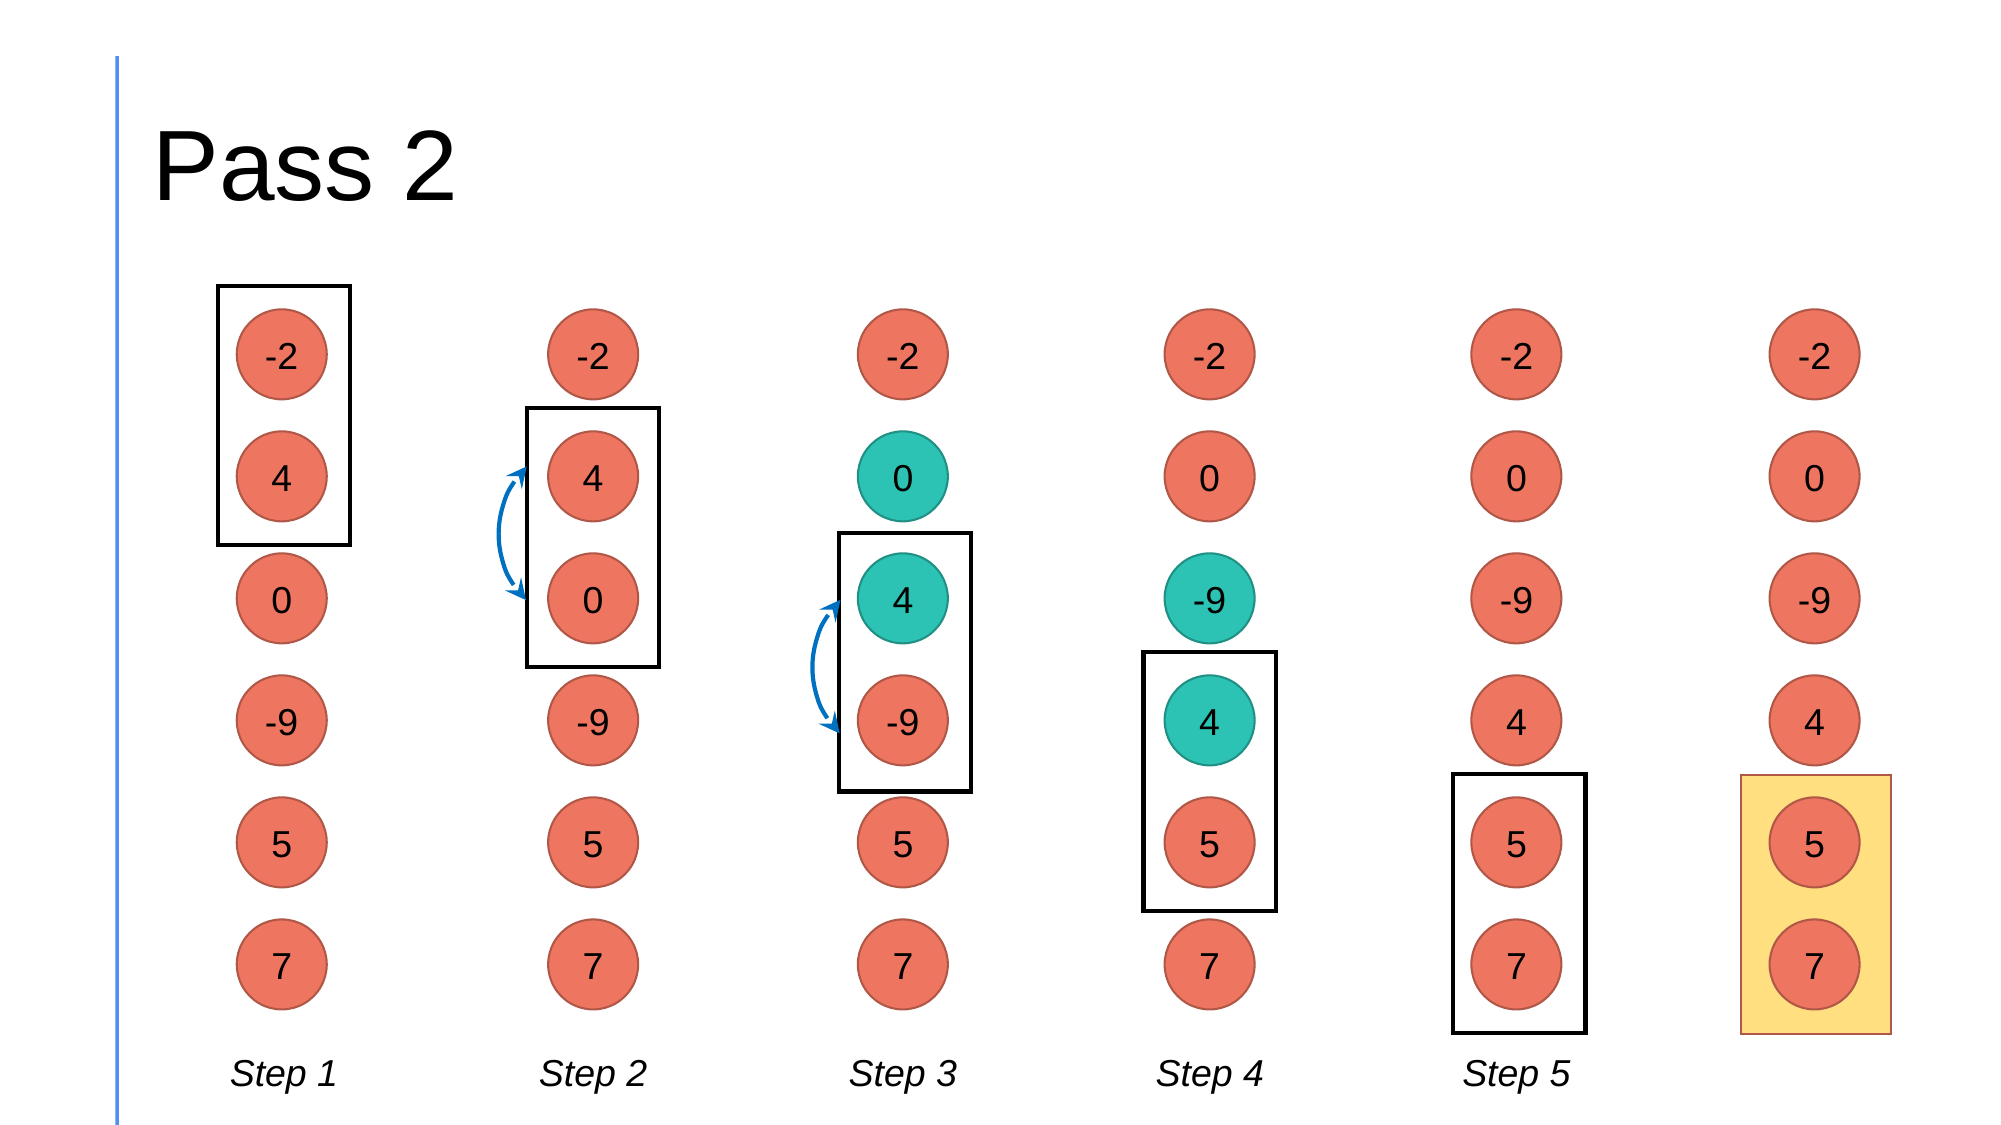

# Pass 2

Step 1
-2
4
0
-9
5
7
-2
4
0
-9
5
7
Step 2
-2
0
4
-9
5
7
Step 3
-2
0
-9
4
5
7
Step 4
-2
0
-9
4
5
7
Step 5
-2
0
-9
4
5
7